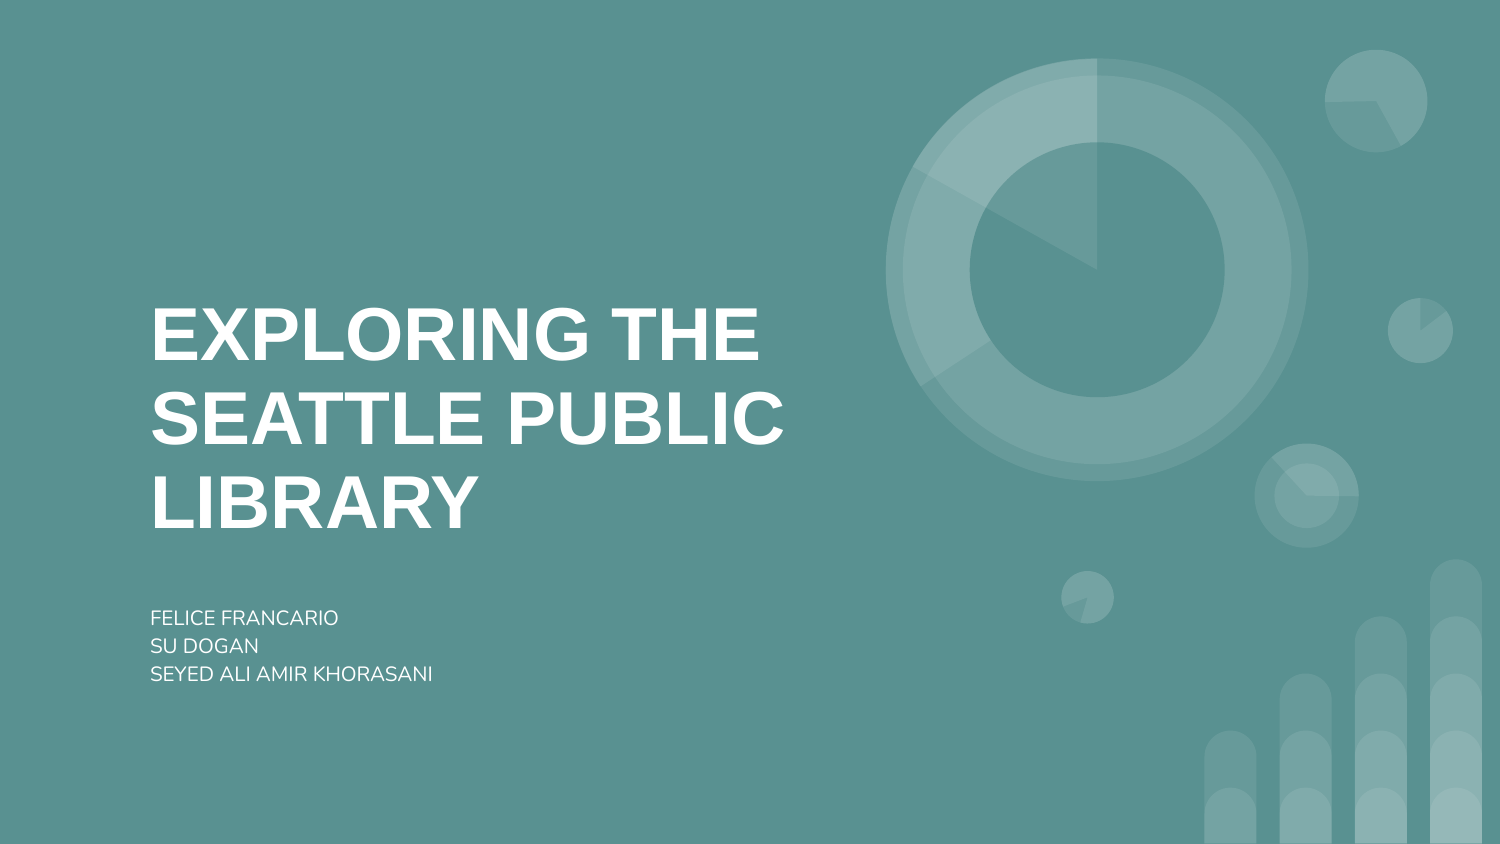

# EXPLORING THE SEATTLE PUBLIC LIBRARY
FELICE FRANCARIO
SU DOGAN
SEYED ALI AMIR KHORASANI